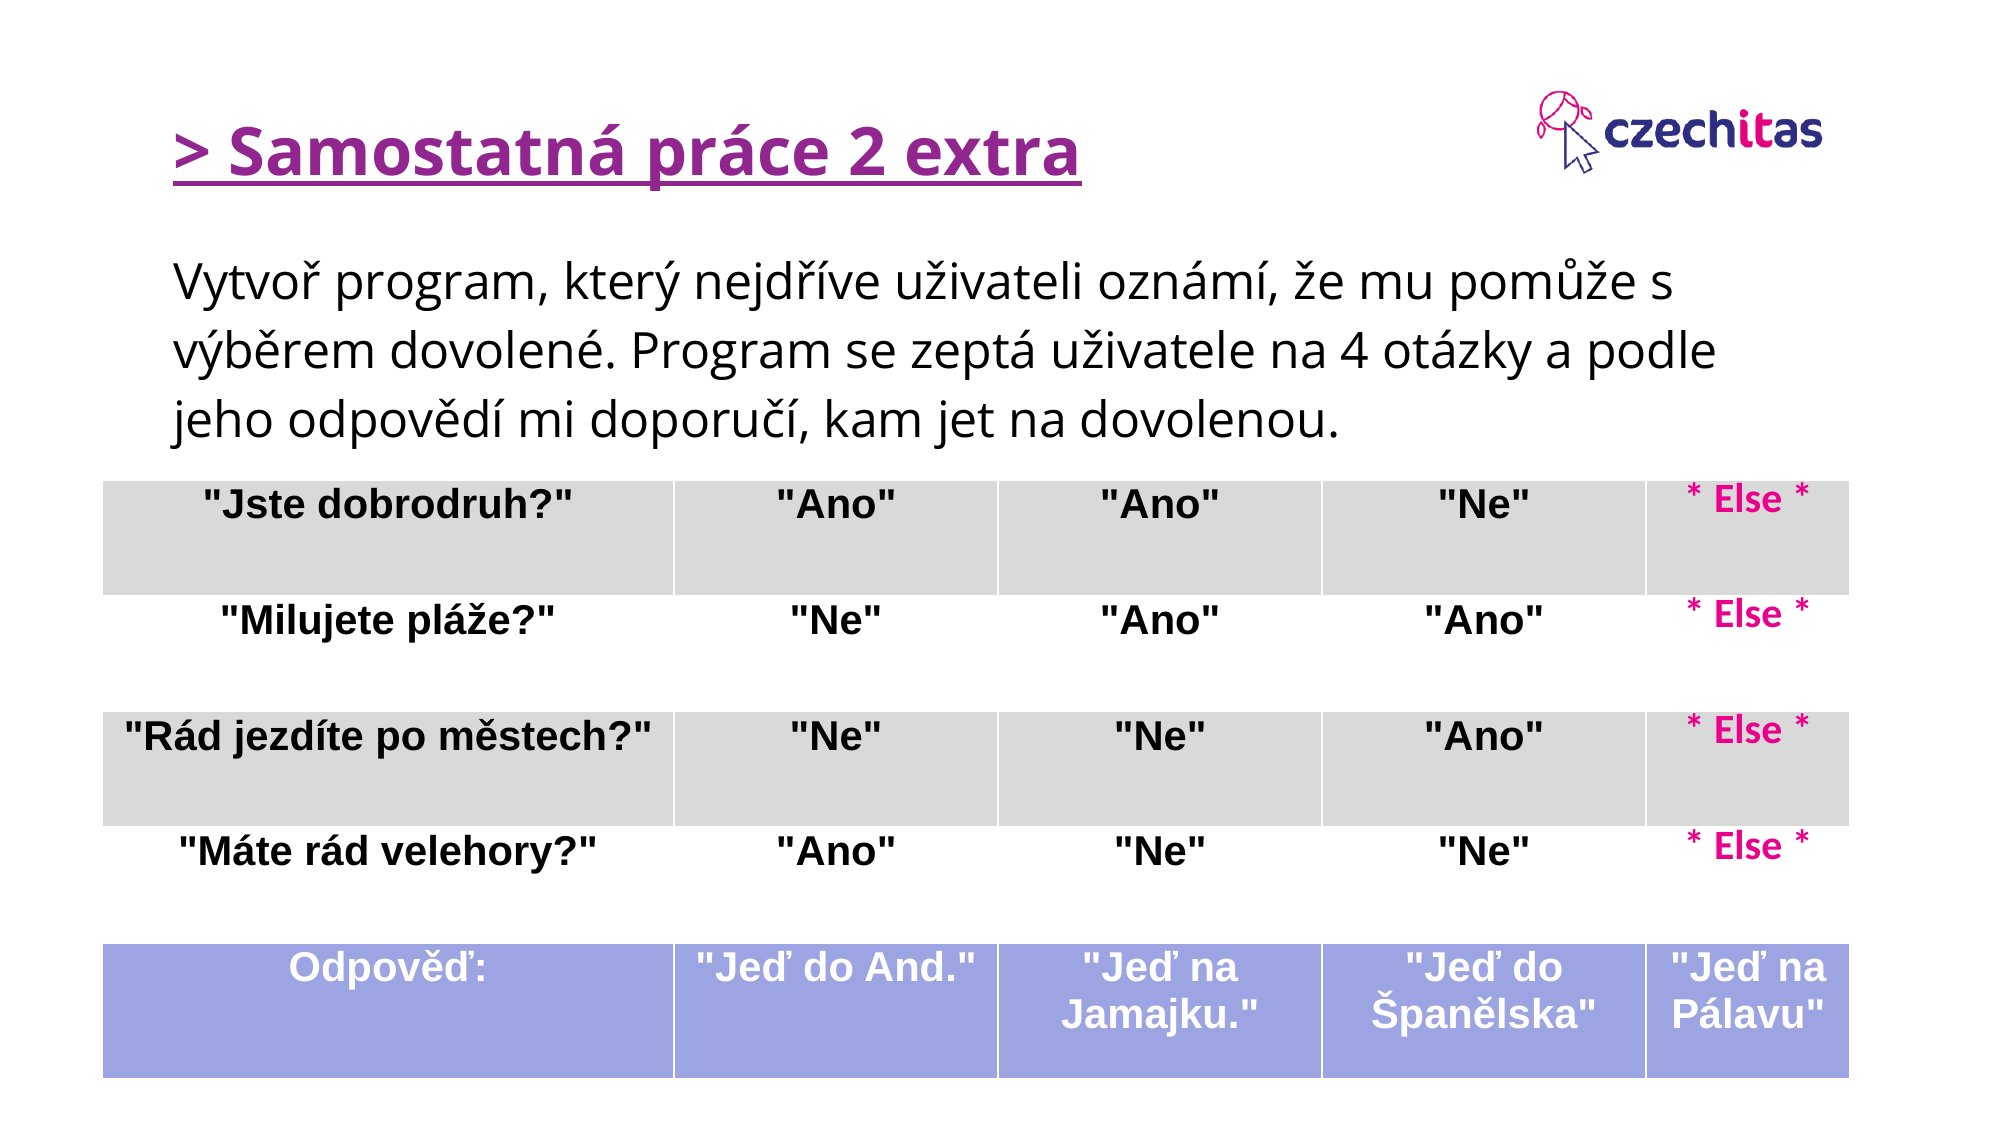

> Samostatná práce 2 extra
Vytvoř program, který nejdříve uživateli oznámí, že mu pomůže s výběrem dovolené. Program se zeptá uživatele na 4 otázky a podle jeho odpovědí mi doporučí, kam jet na dovolenou.
| "Jste dobrodruh?" | "Ano" | "Ano" | "Ne" | \* Else \* |
| --- | --- | --- | --- | --- |
| "Milujete pláže?" | "Ne" | "Ano" | "Ano" | \* Else \* |
| "Rád jezdíte po městech?" | "Ne" | "Ne" | "Ano" | \* Else \* |
| "Máte rád velehory?" | "Ano" | "Ne" | "Ne" | \* Else \* |
| Odpověď: | "Jeď do And." | "Jeď na Jamajku." | "Jeď do Španělska" | "Jeď na Pálavu" |